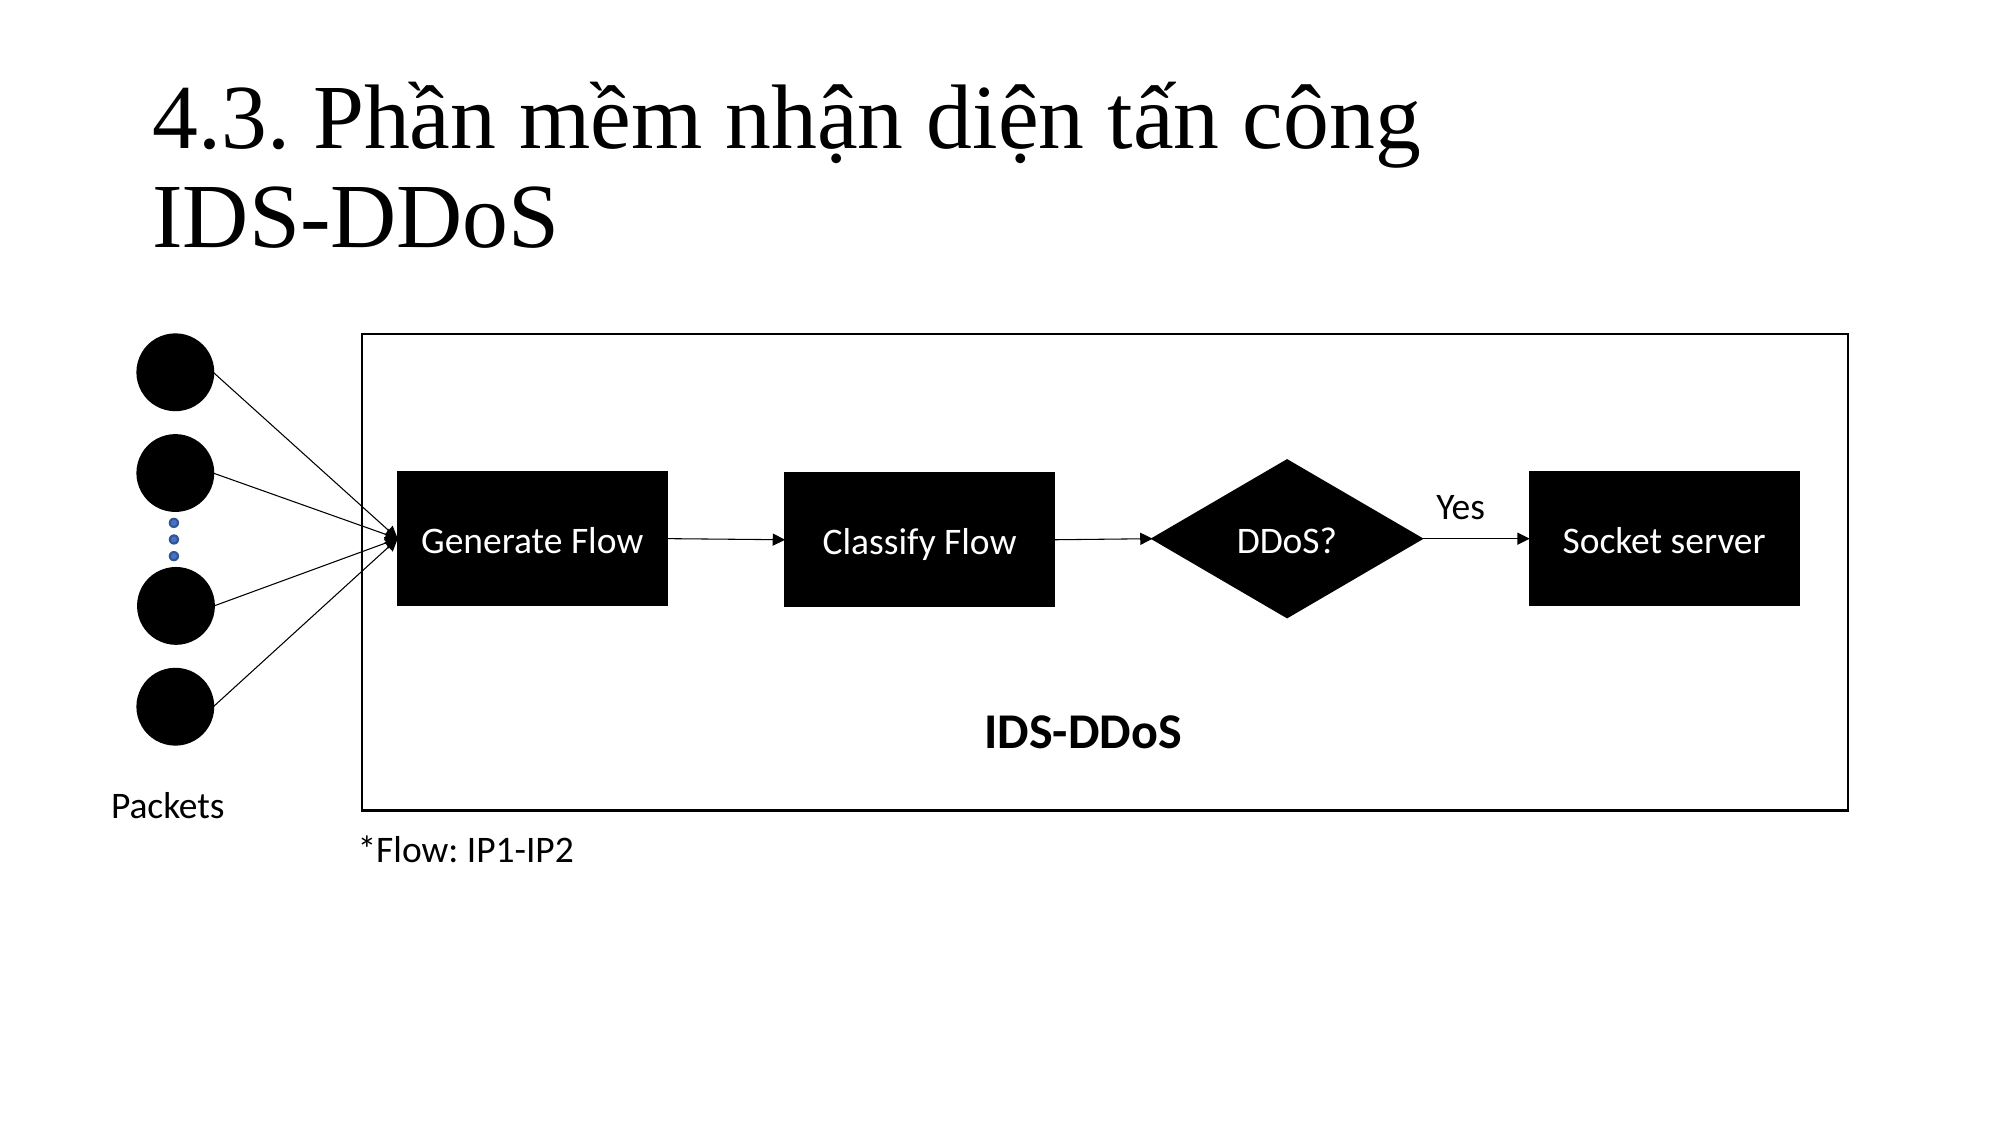

# 4.3. Phần mềm nhận diện tấn công IDS-DDoS

DDoS?
Socket server
Generate Flow
Classify Flow
Yes

IDS-DDoS
Packets
*Flow: IP1-IP2